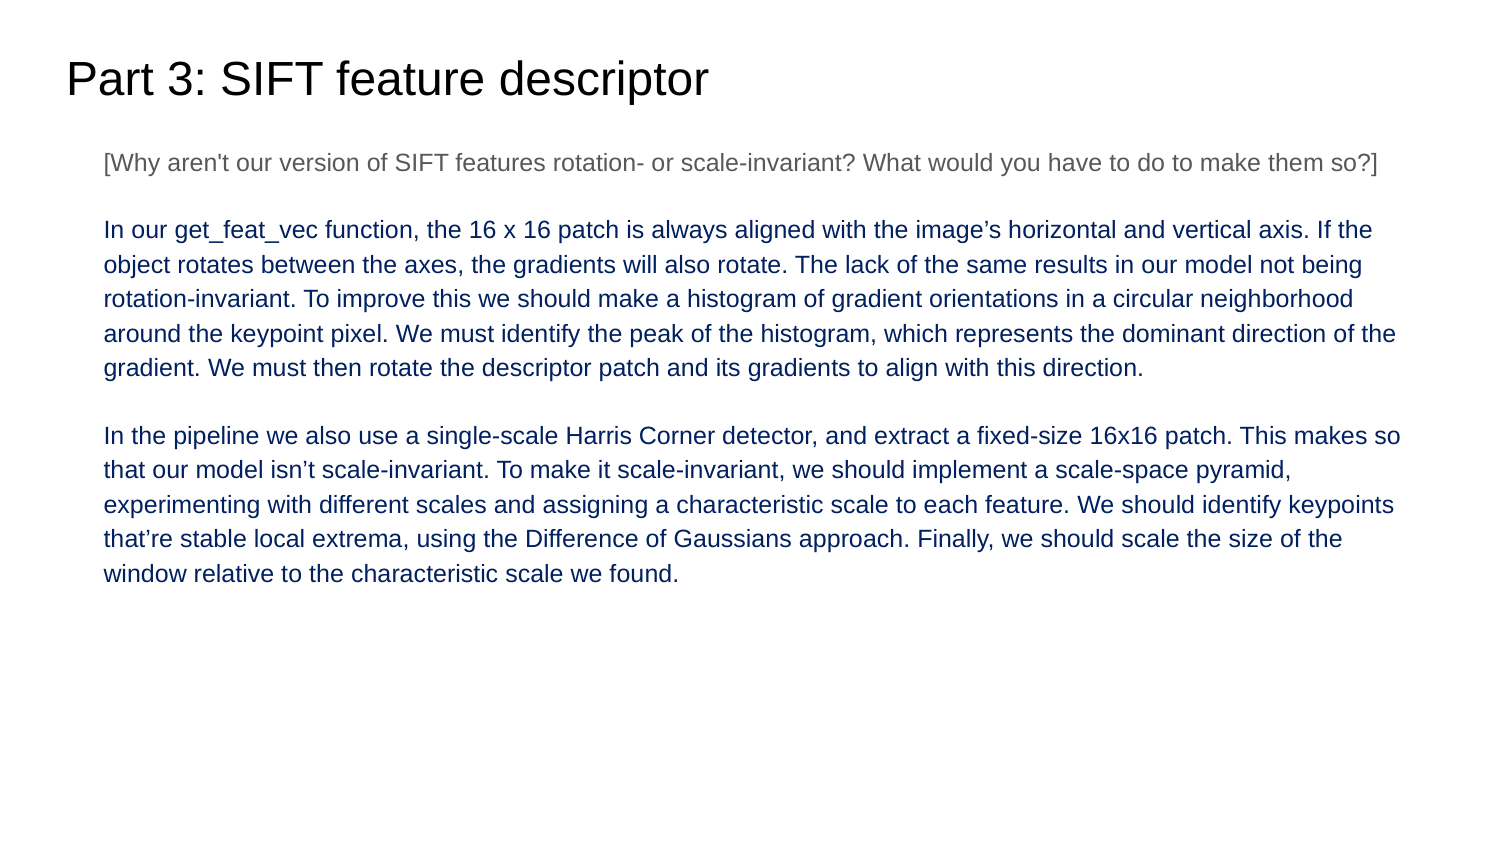

# Part 3: SIFT feature descriptor
[Why aren't our version of SIFT features rotation- or scale-invariant? What would you have to do to make them so?]
In our get_feat_vec function, the 16 x 16 patch is always aligned with the image’s horizontal and vertical axis. If the object rotates between the axes, the gradients will also rotate. The lack of the same results in our model not being rotation-invariant. To improve this we should make a histogram of gradient orientations in a circular neighborhood around the keypoint pixel. We must identify the peak of the histogram, which represents the dominant direction of the gradient. We must then rotate the descriptor patch and its gradients to align with this direction.
In the pipeline we also use a single-scale Harris Corner detector, and extract a fixed-size 16x16 patch. This makes so that our model isn’t scale-invariant. To make it scale-invariant, we should implement a scale-space pyramid, experimenting with different scales and assigning a characteristic scale to each feature. We should identify keypoints that’re stable local extrema, using the Difference of Gaussians approach. Finally, we should scale the size of the window relative to the characteristic scale we found.